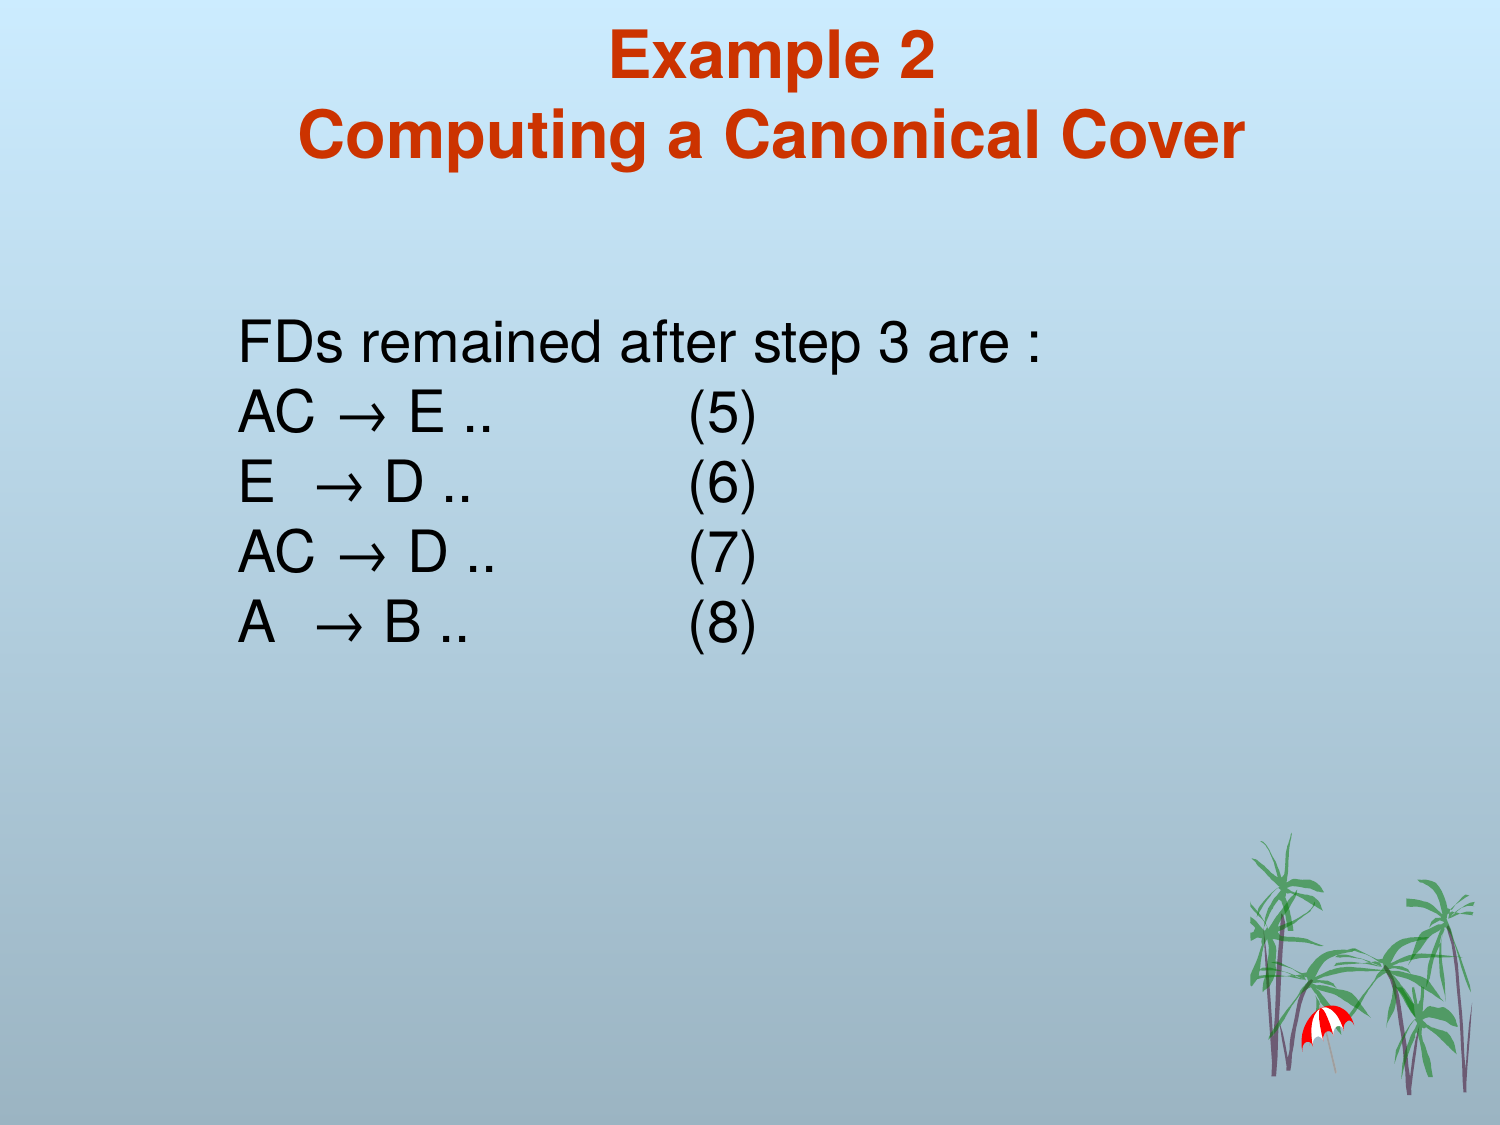

# Example 2 Computing a Canonical Cover
FDs remained after step 3 are :
AC → E ..		(5)
E  → D ..		(6)
AC → D ..		(7)
A  → B ..		(8)